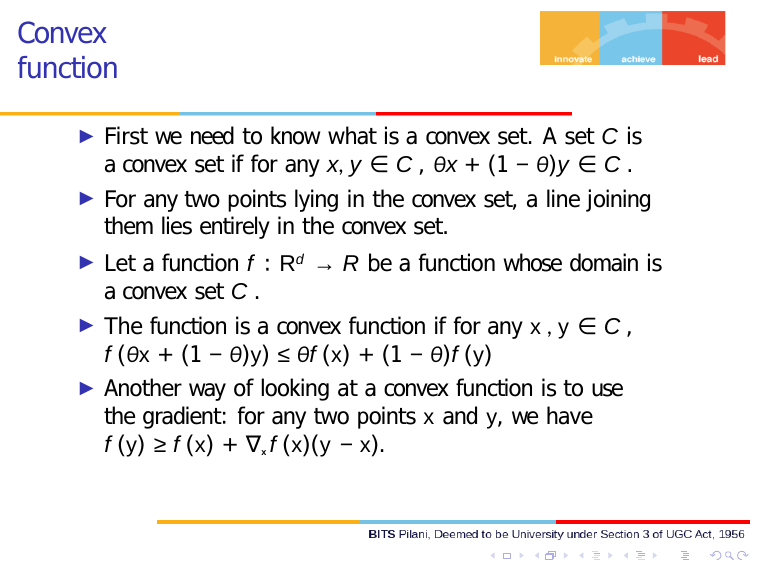

# Convex function
First we need to know what is a convex set. A set C is a convex set if for any x, y ∈ C , θx + (1 − θ)y ∈ C .
For any two points lying in the convex set, a line joining them lies entirely in the convex set.
Let a function f : Rd → R be a function whose domain is a convex set C .
The function is a convex function if for any x , y ∈ C ,
f (θx + (1 − θ)y) ≤ θf (x) + (1 − θ)f (y)
Another way of looking at a convex function is to use the gradient: for any two points x and y, we have
f (y) ≥ f (x) + ∇x f (x)(y − x).